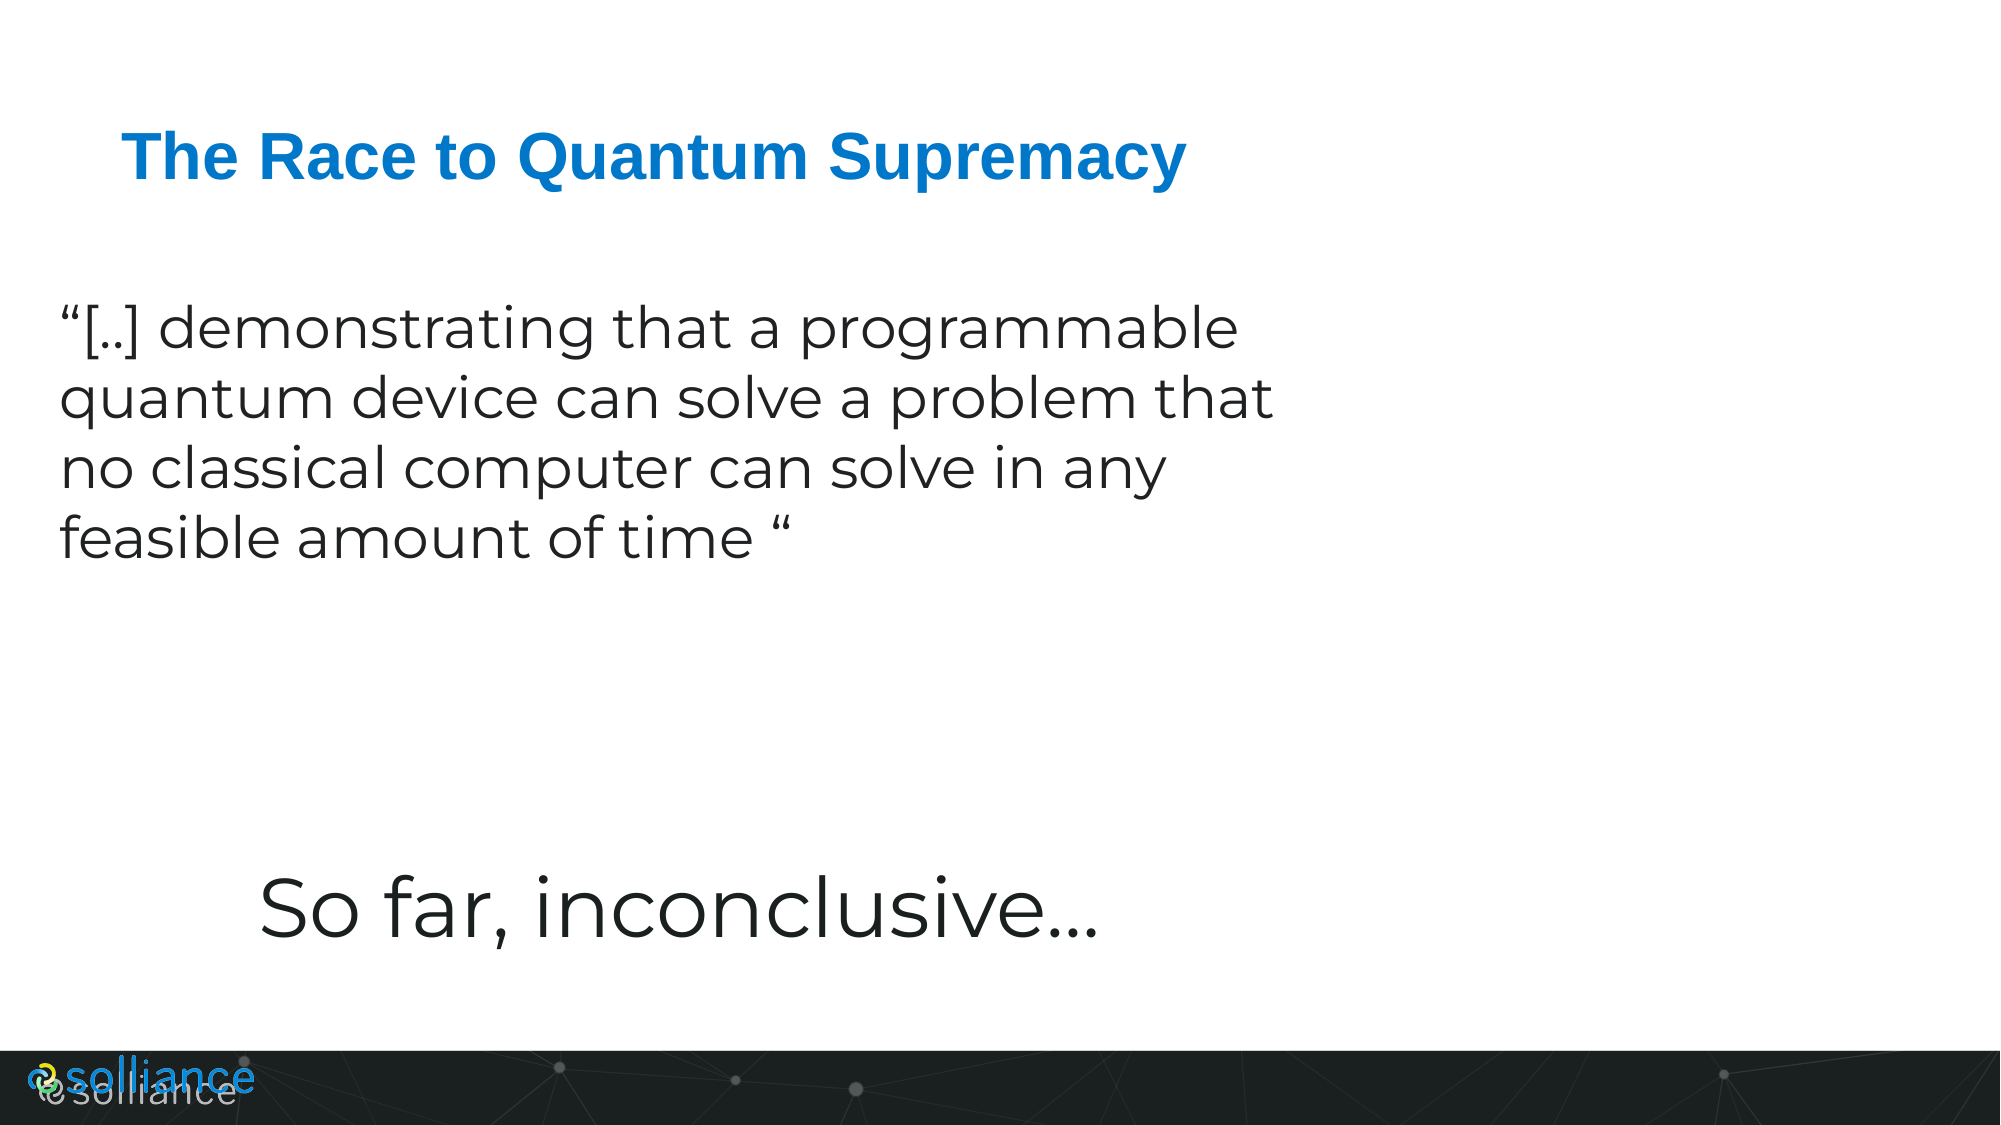

# The Race to Quantum Supremacy
“[..] demonstrating that a programmable quantum device can solve a problem that no classical computer can solve in any feasible amount of time “
So far, inconclusive…